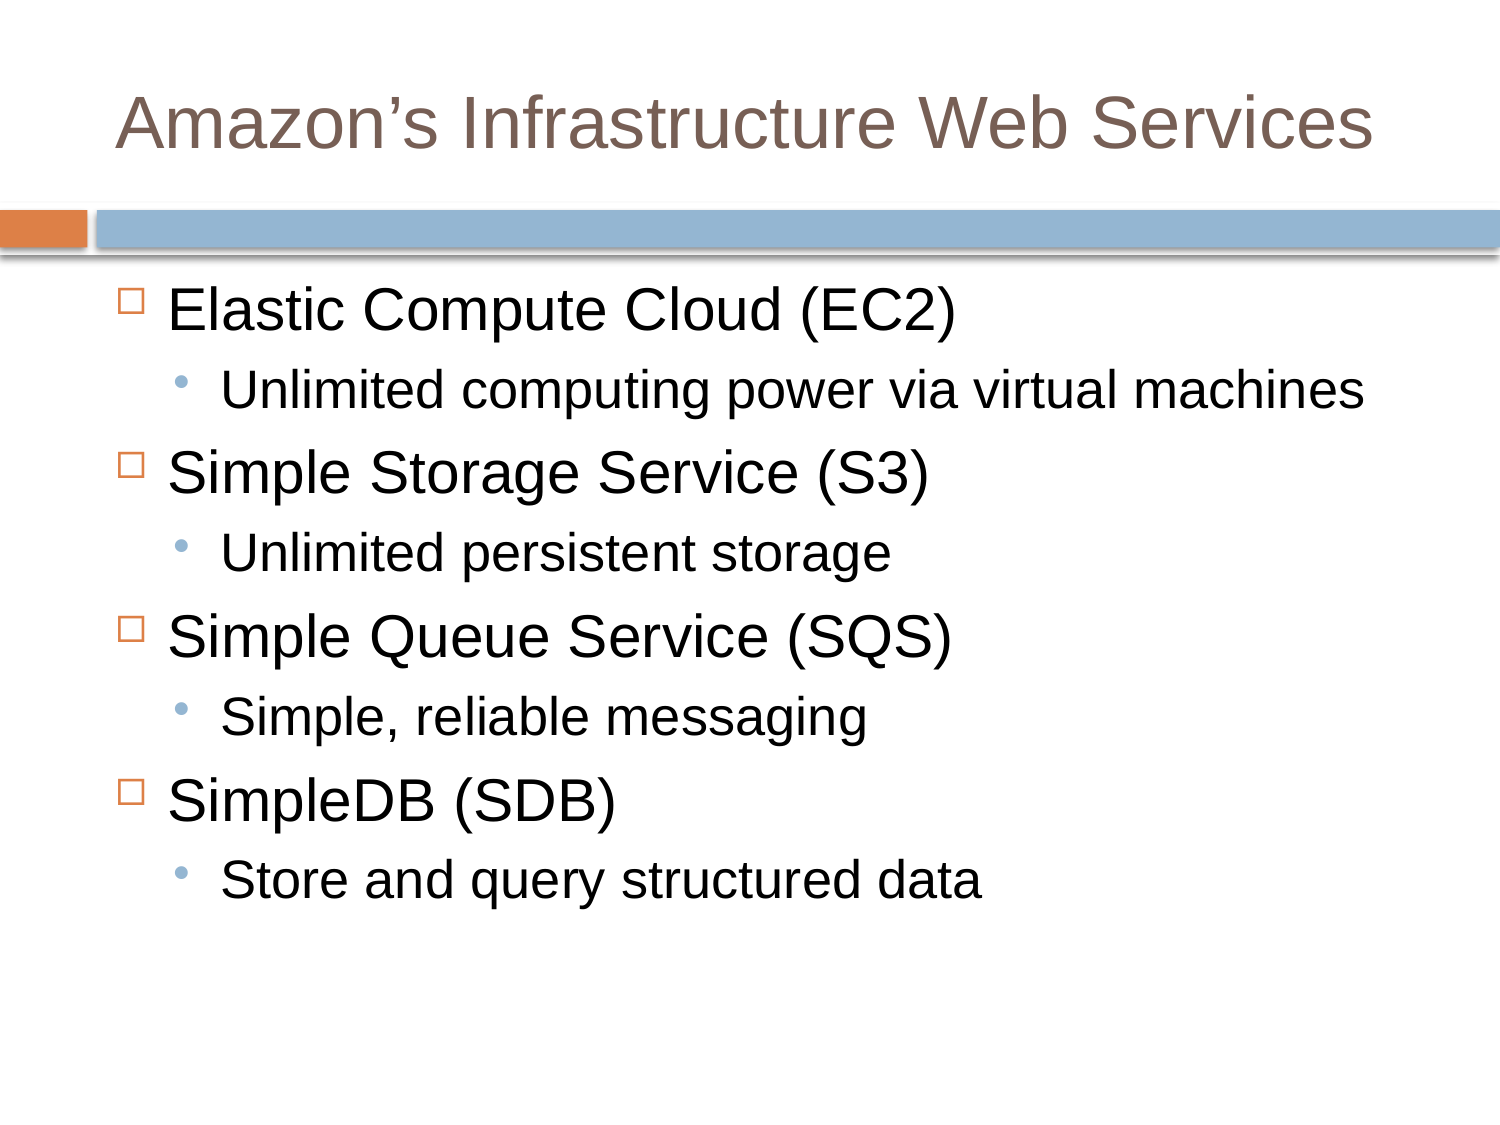

# Amazon’s Infrastructure Web Services
Elastic Compute Cloud (EC2)
Unlimited computing power via virtual machines
Simple Storage Service (S3)
Unlimited persistent storage
Simple Queue Service (SQS)
Simple, reliable messaging
SimpleDB (SDB)
Store and query structured data